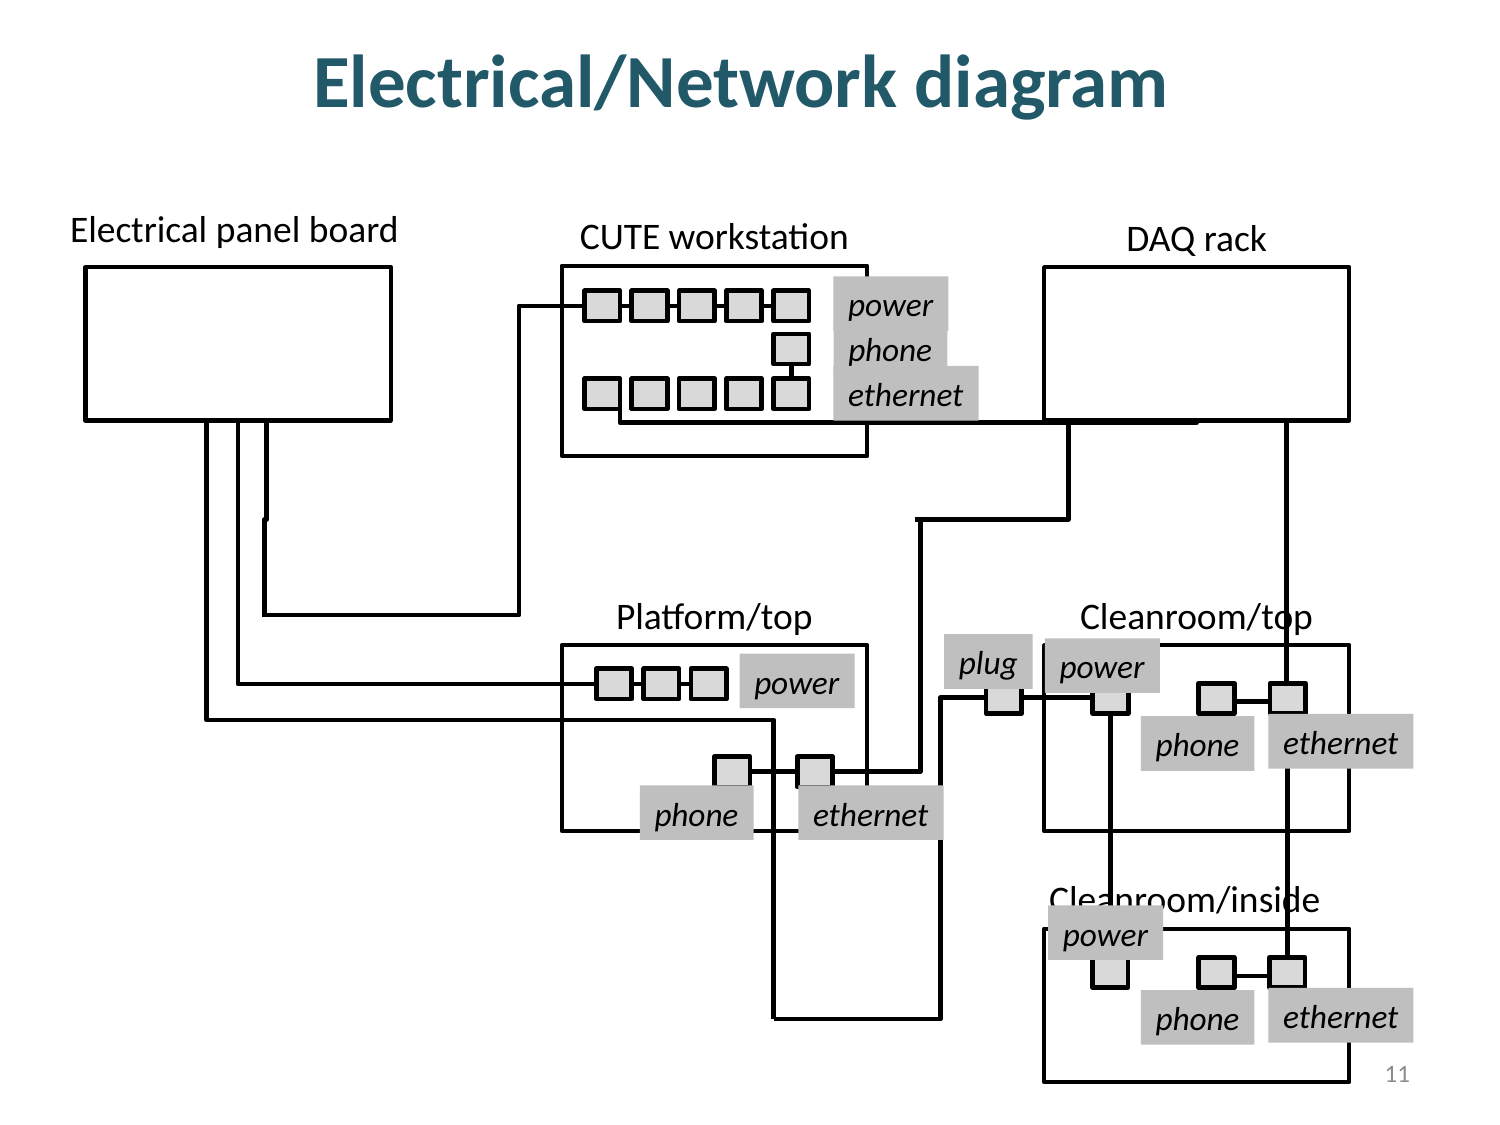

# Electrical/Network diagram
Electrical panel board
CUTE workstation
DAQ rack

power

phone

ethernet

Platform/top
Cleanroom/top

plug
power
power

ethernet
phone

phone
ethernet
Cleanroom/inside
power

ethernet
phone
11